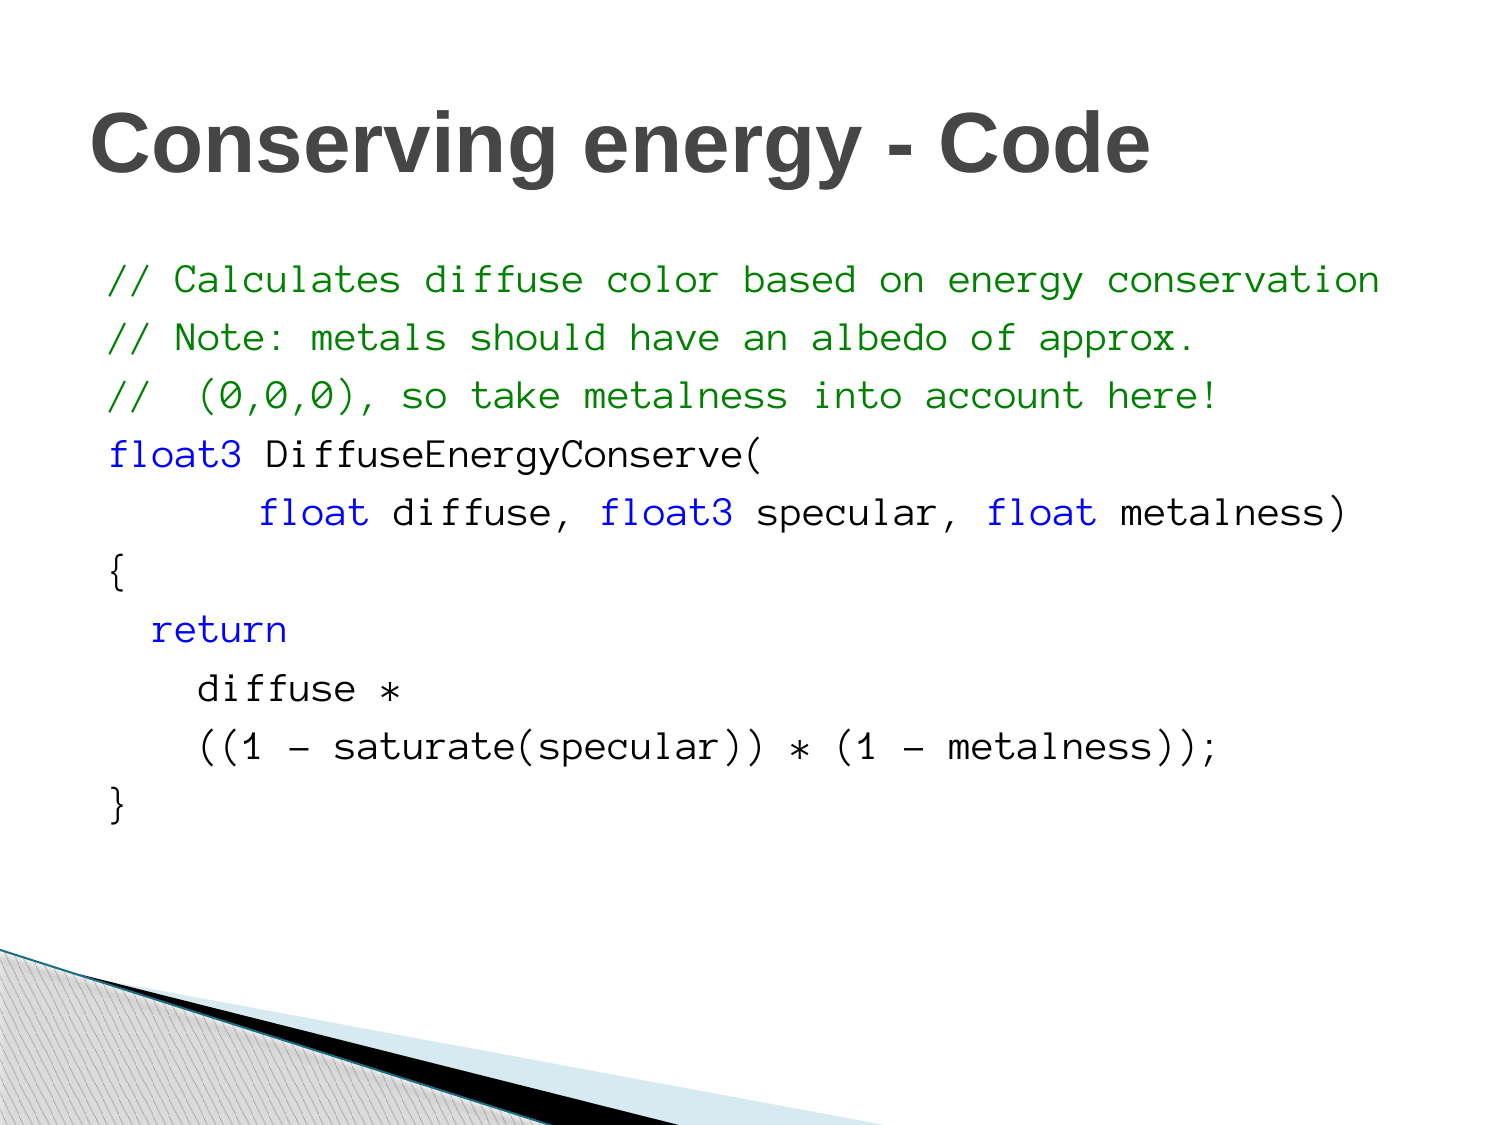

# Conserving energy - Code
// Calculates diffuse color based on energy conservation
// Note: metals should have an albedo of approx.
//  (0,0,0), so take metalness into account here!
float3 DiffuseEnergyConserve(
	float diffuse, float3 specular, float metalness)
{
  return
    diffuse *
    ((1 - saturate(specular)) * (1 - metalness));
}